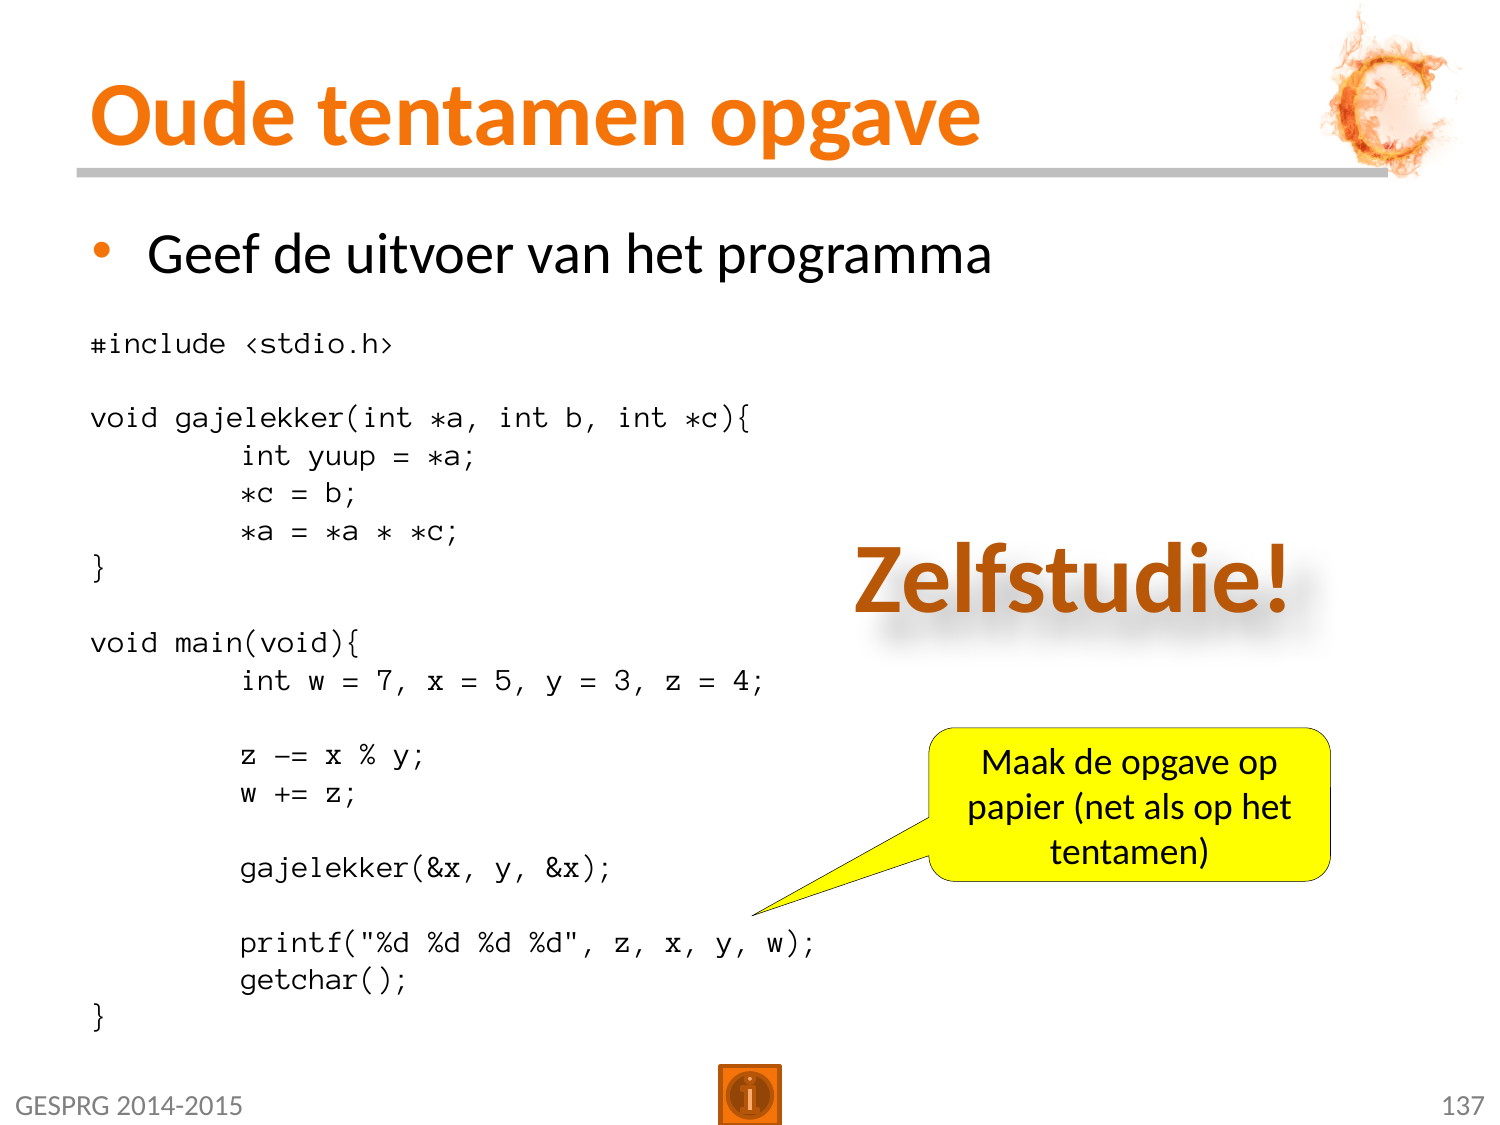

# Oude tentamen opgave
Geef de uitvoer van het programma
#include <stdio.h>

void gajelekker(int *a, int b, int *c){
	int yuup = *a;
	*c = b;
	*a = *a * *c;
}

void main(void){
	int w = 7, x = 5, y = 3, z = 4;

	z -= x % y;
	w += z;

	gajelekker(&x, y, &x);

	printf("%d %d %d %d", z, x, y, w);
	getchar();
}
Zelfstudie!
Maak de opgave op papier (net als op het tentamen)

GESPRG 2014-2015
137